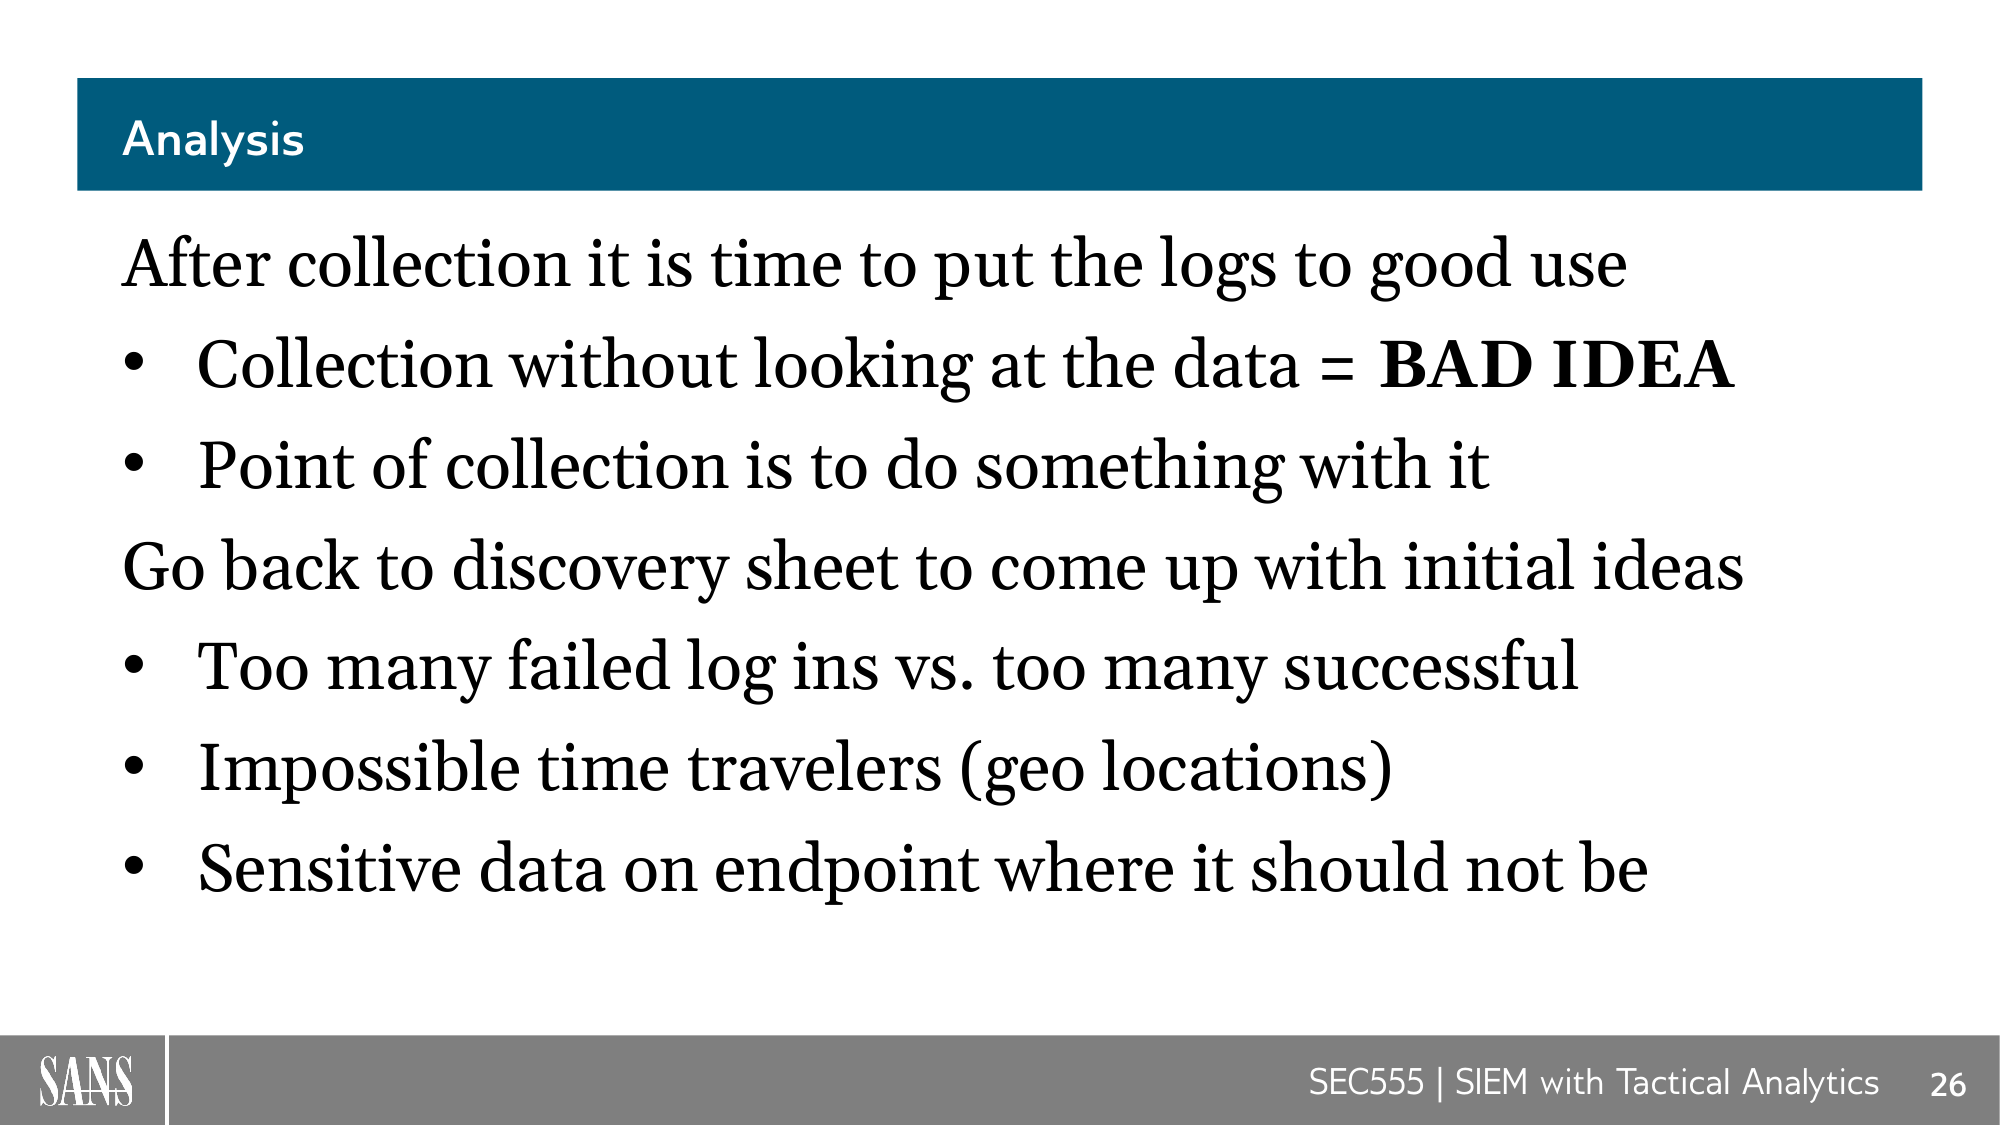

# Analysis
After collection it is time to put the logs to good use
Collection without looking at the data = BAD IDEA
Point of collection is to do something with it
Go back to discovery sheet to come up with initial ideas
Too many failed log ins vs. too many successful
Impossible time travelers (geo locations)
Sensitive data on endpoint where it should not be